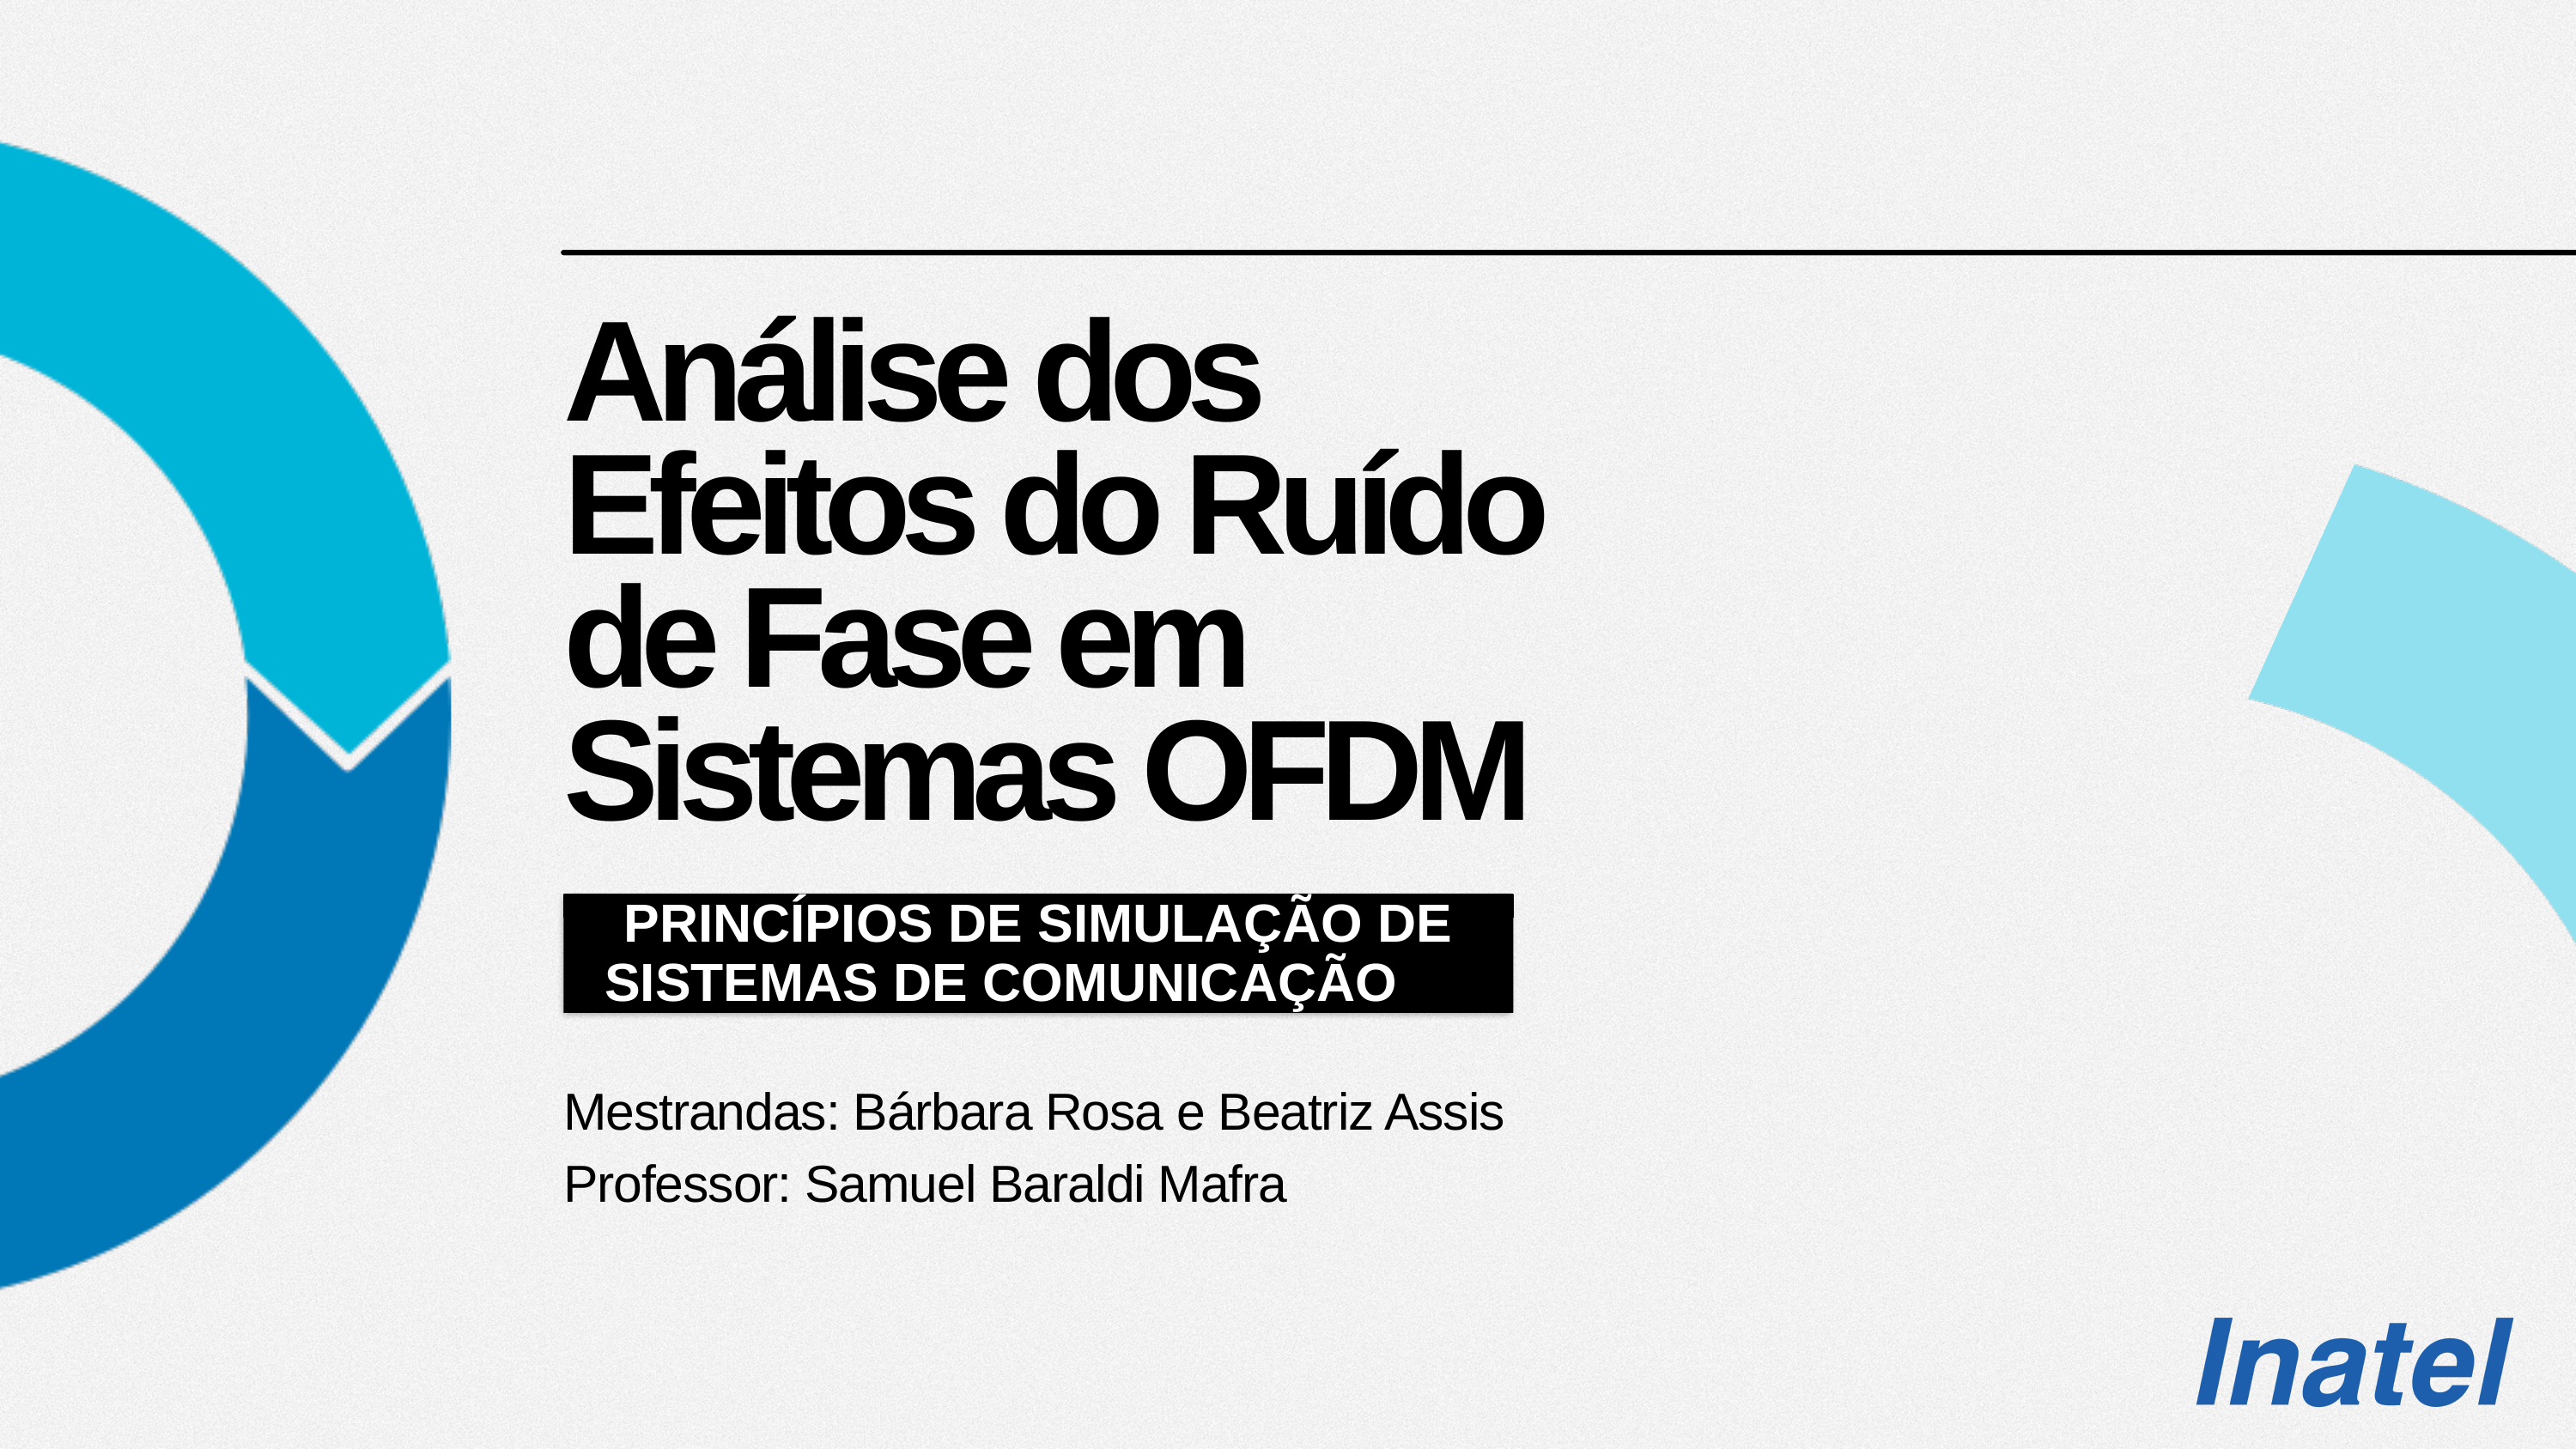

Análise dos Efeitos do Ruído de Fase em Sistemas OFDM

PRINCÍPIOS DE SIMULAÇÃO DE SISTEMAS DE COMUNICAÇÃO
Mestrandas: Bárbara Rosa e Beatriz Assis
Professor: Samuel Baraldi Mafra